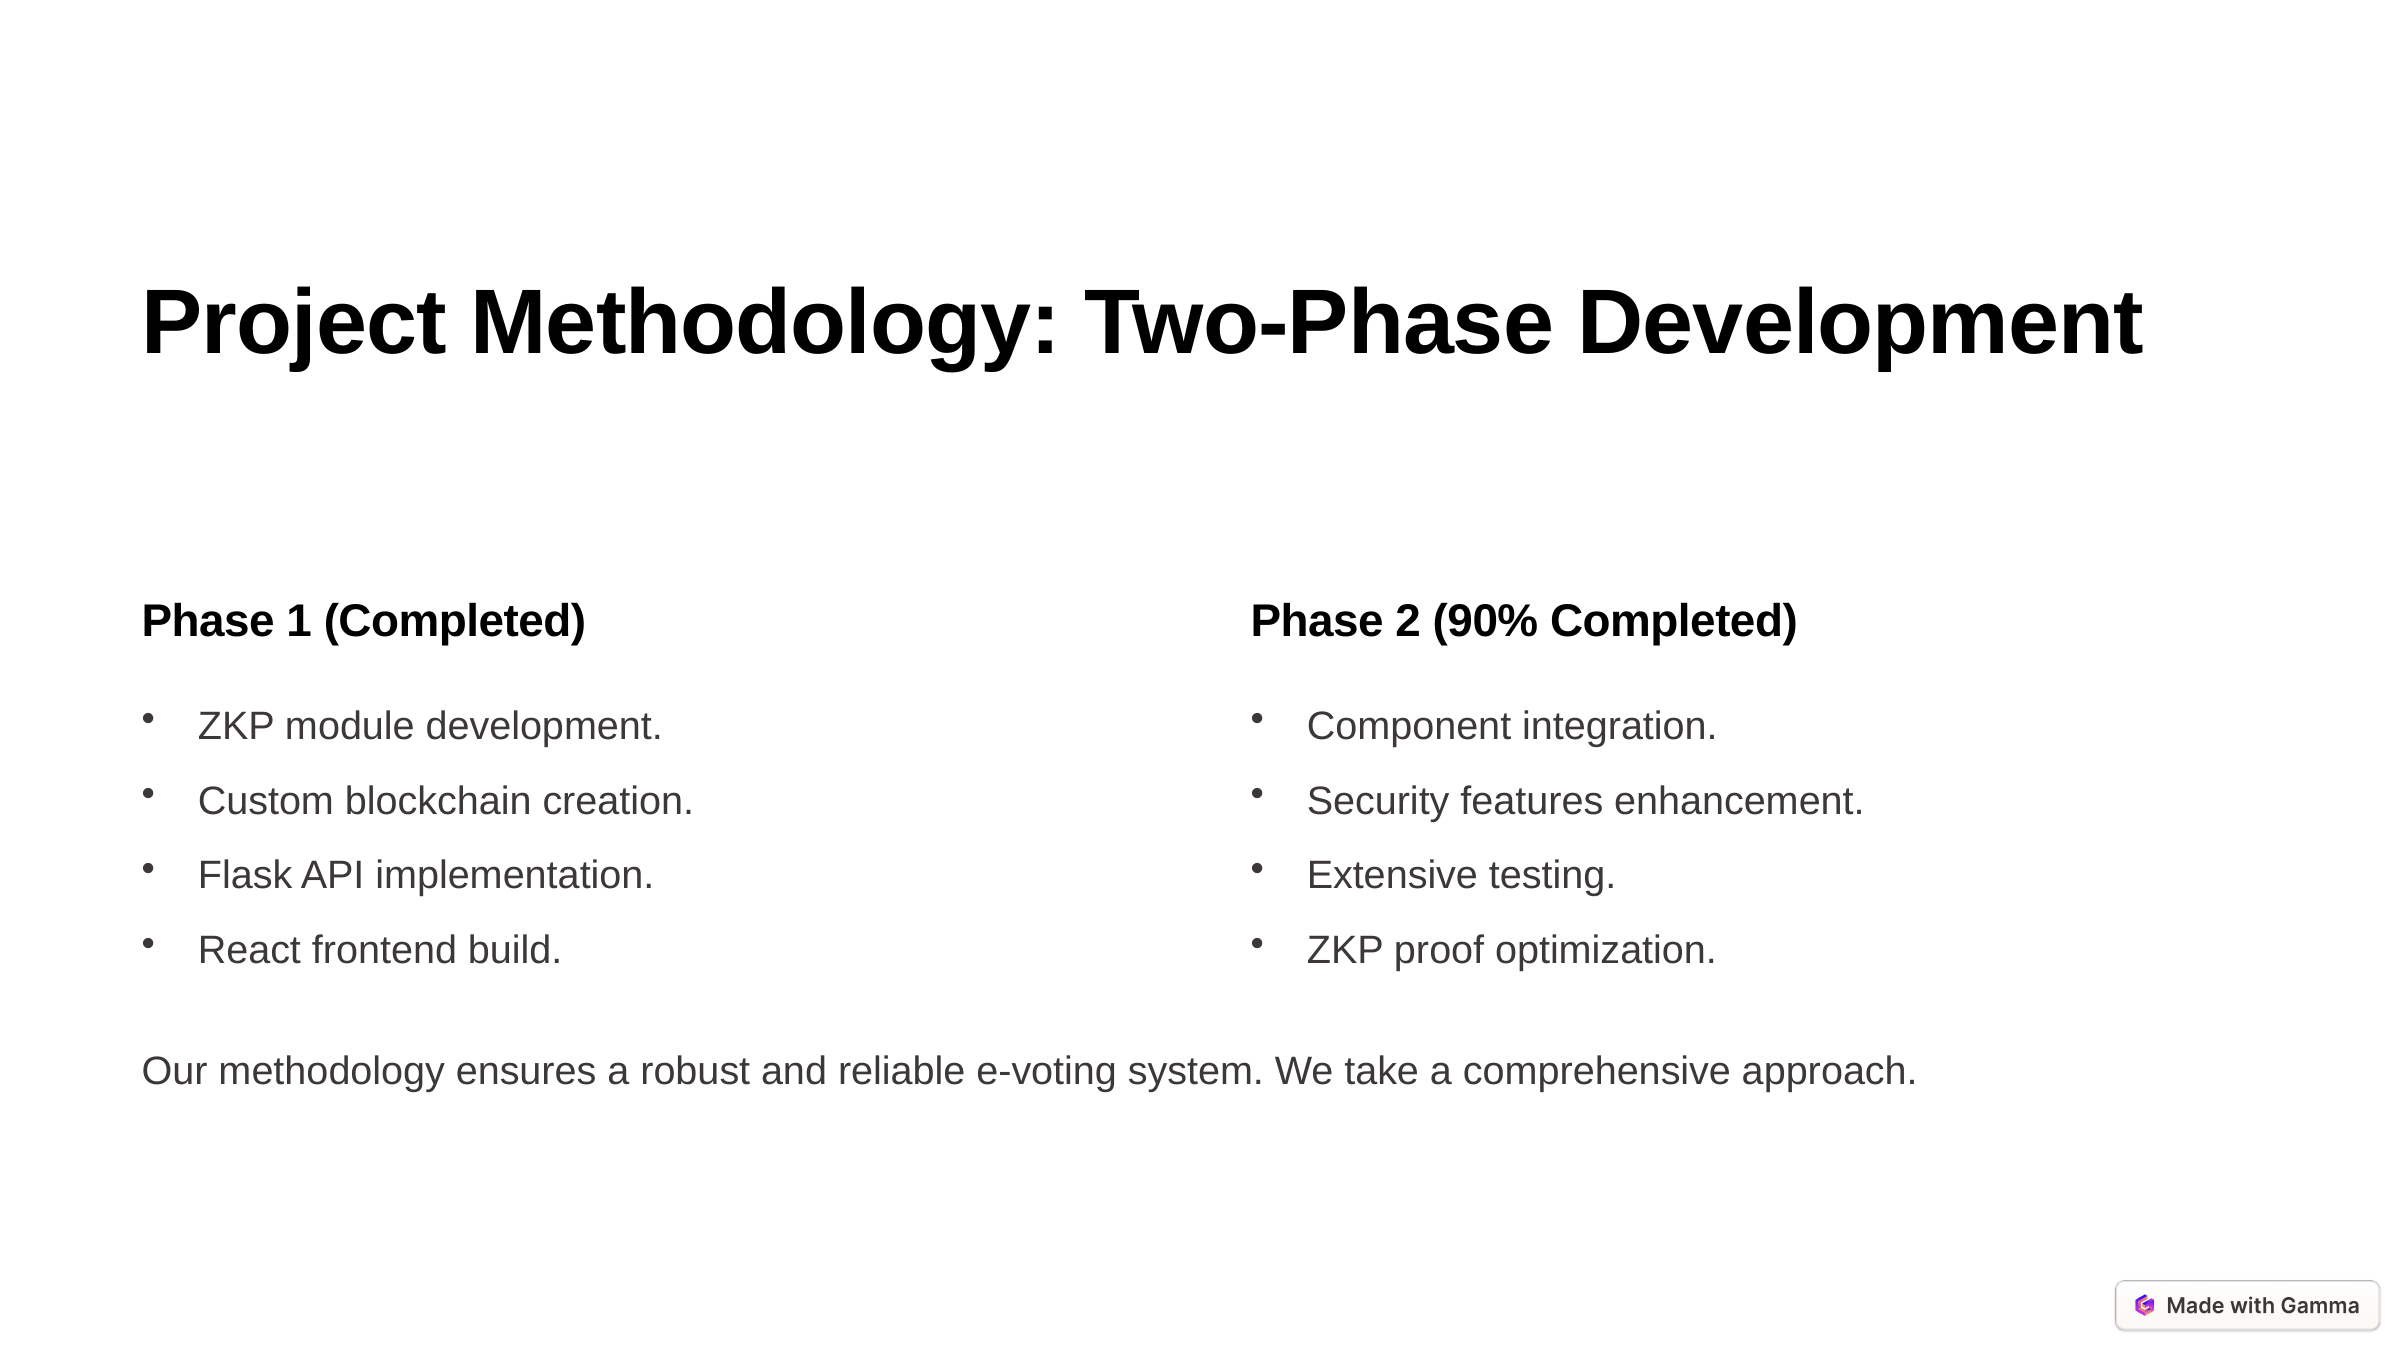

Project Methodology: Two-Phase Development
Phase 1 (Completed)
Phase 2 (90% Completed)
ZKP module development.
Component integration.
Custom blockchain creation.
Security features enhancement.
Flask API implementation.
Extensive testing.
React frontend build.
ZKP proof optimization.
Our methodology ensures a robust and reliable e-voting system. We take a comprehensive approach.